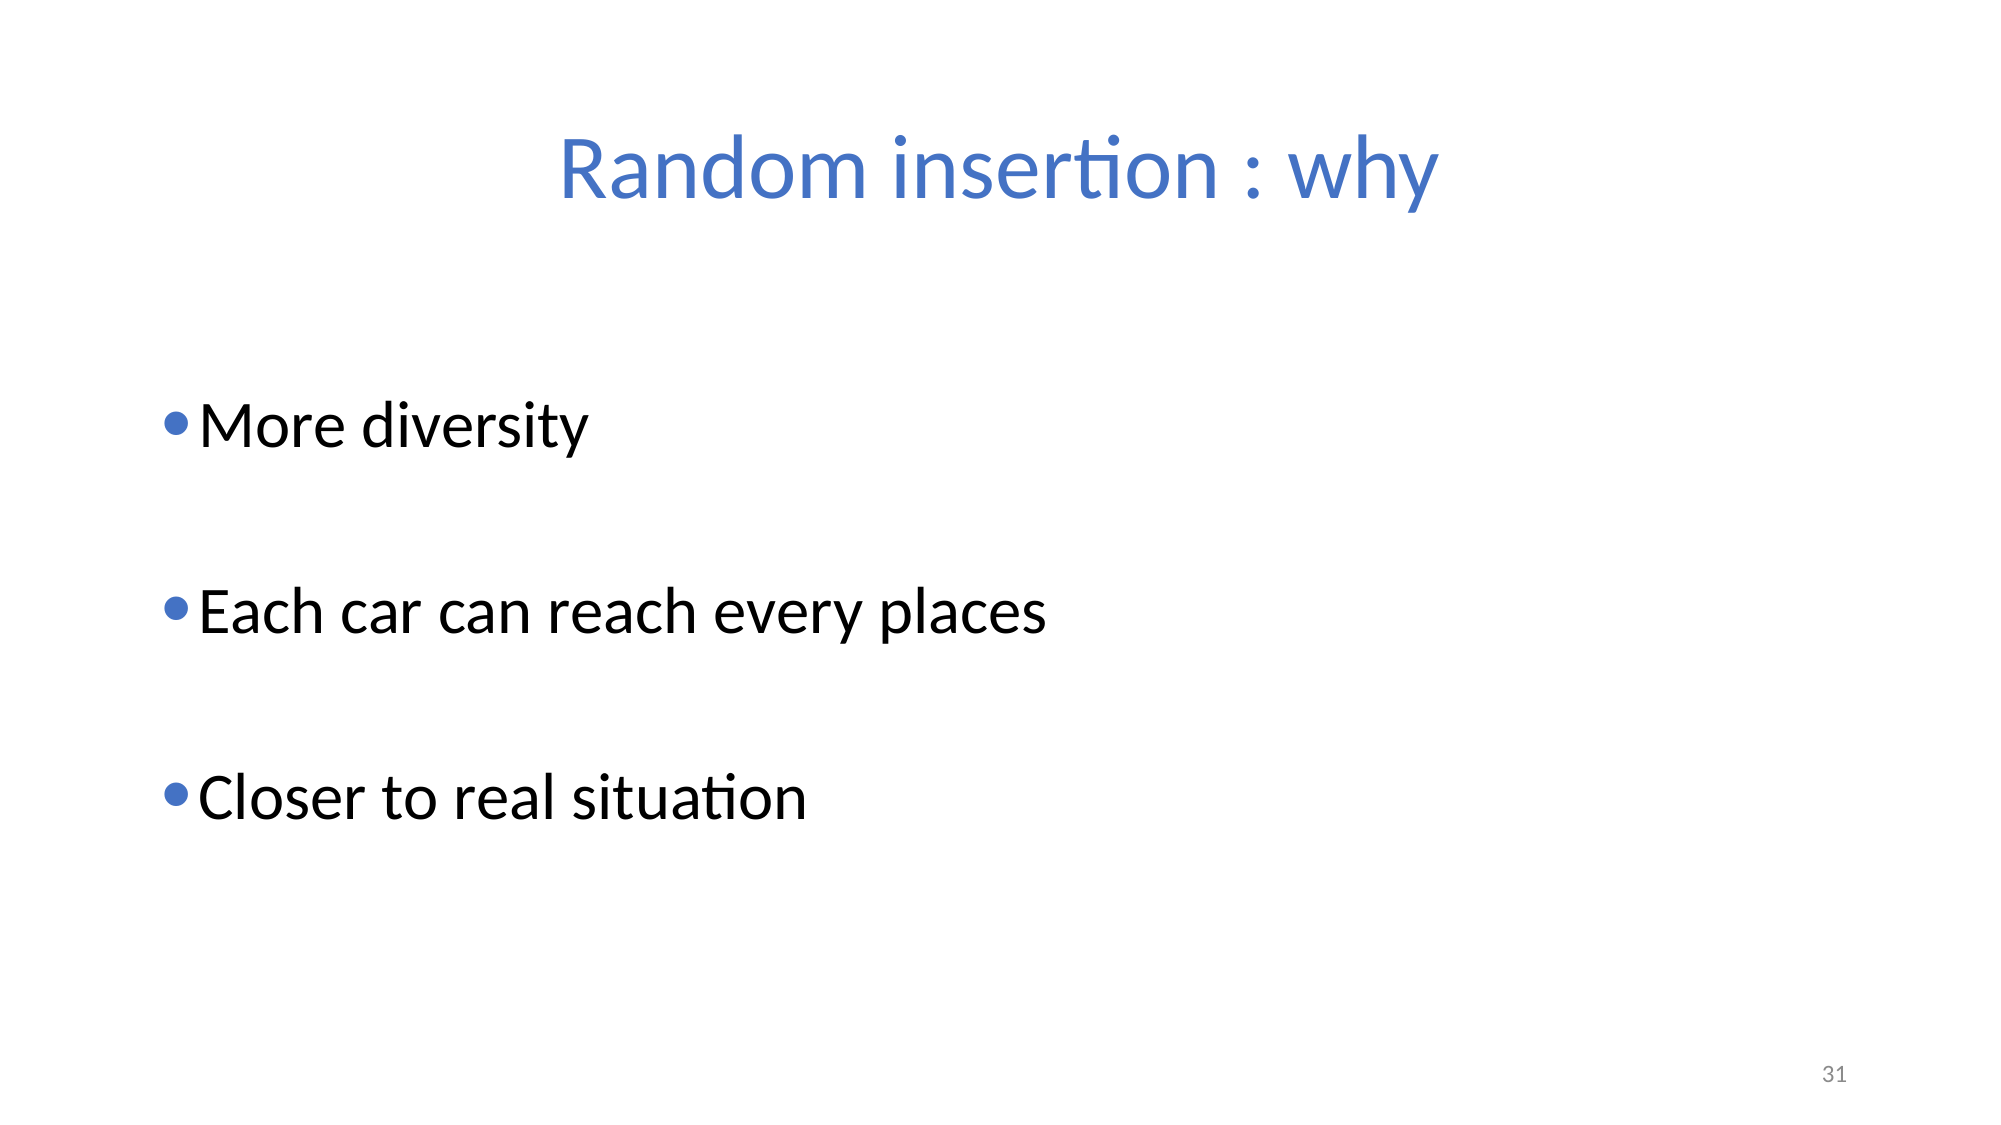

# Random insertion : why
More diversity

Each car can reach every places

Closer to real situation

31